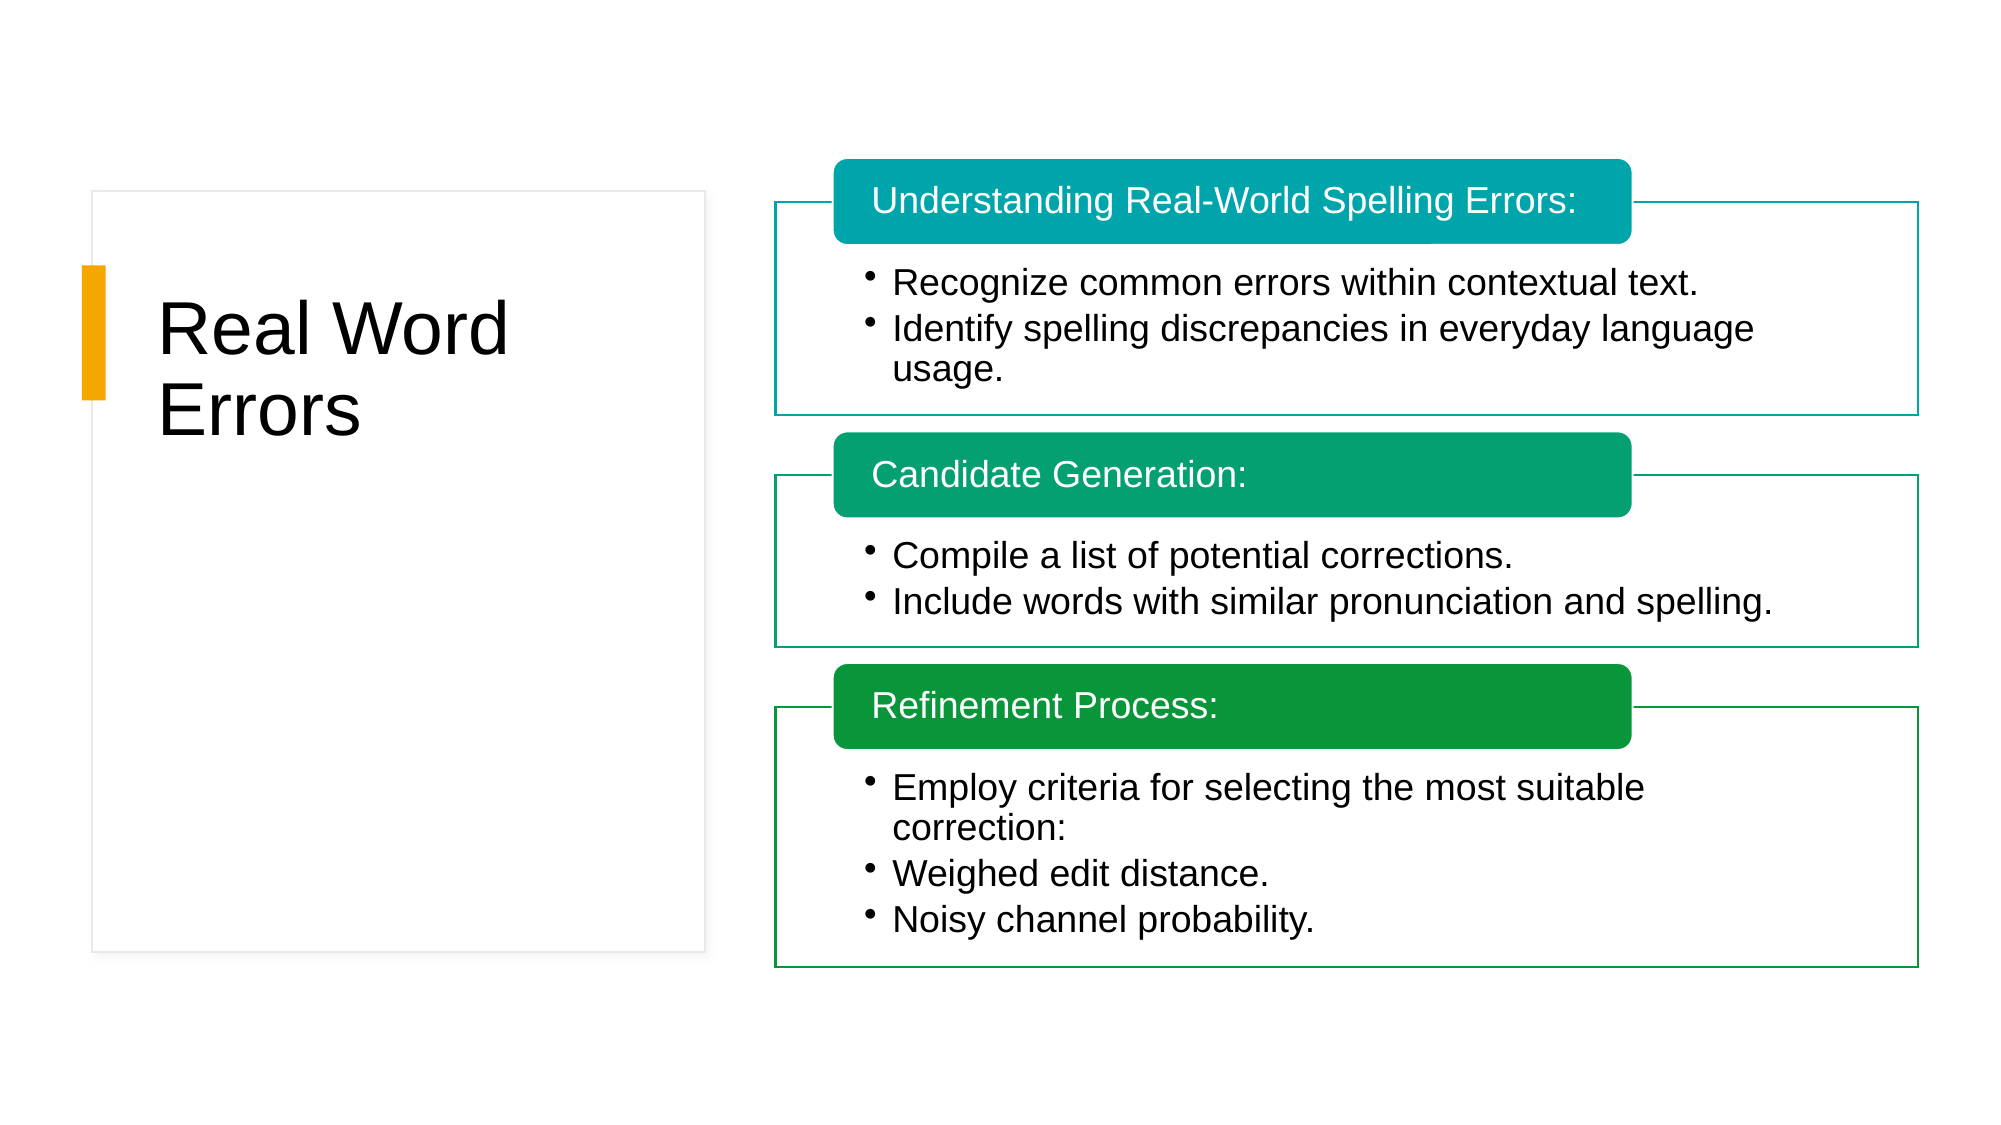

Recognize common errors within contextual text.
Identify spelling discrepancies in everyday language usage.
Understanding Real-World Spelling Errors:
Compile a list of potential corrections.
Include words with similar pronunciation and spelling.
Candidate Generation:
Employ criteria for selecting the most suitable correction:
Weighed edit distance.
Noisy channel probability.
Refinement Process:

# Real Word Errors